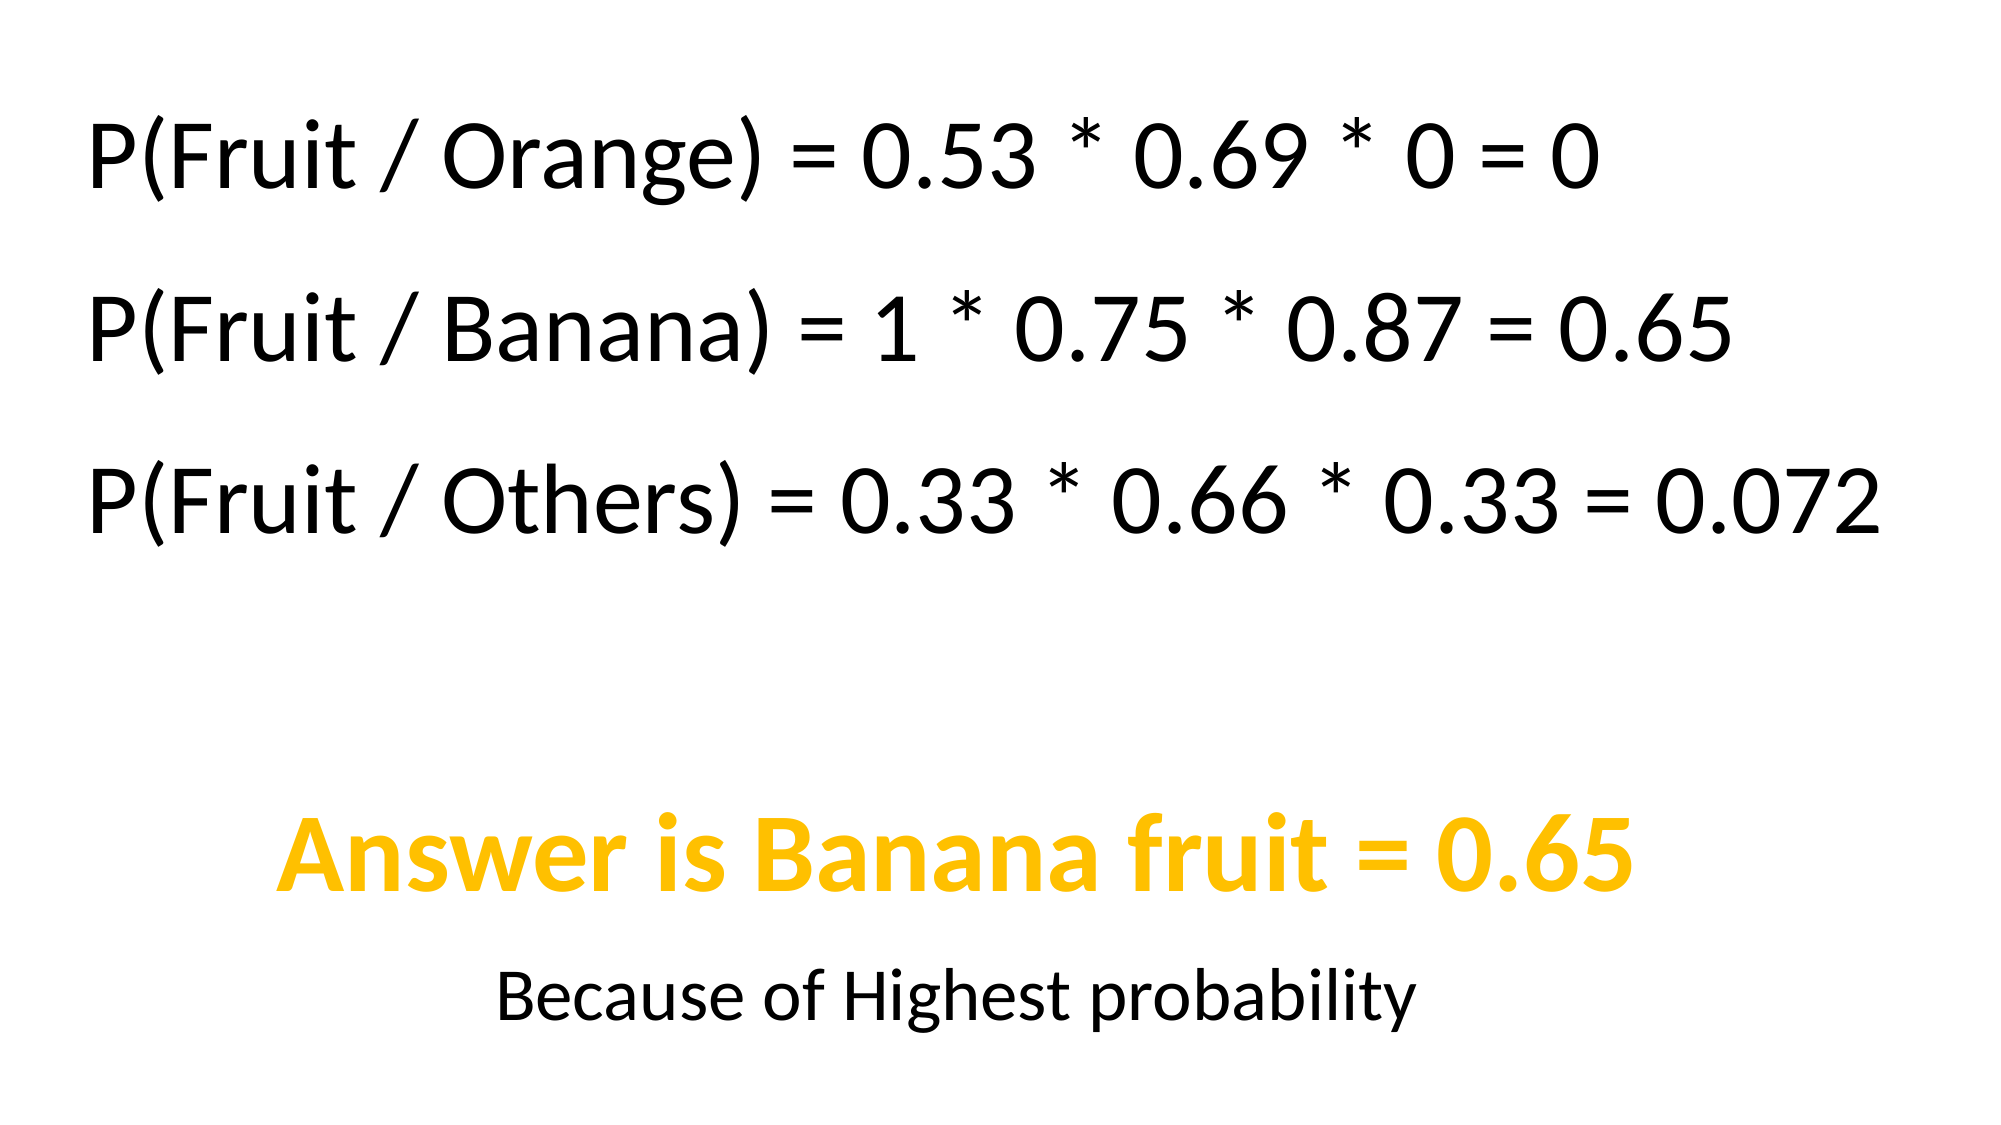

P(Fruit / Orange) = 0.53 * 0.69 * 0 = 0
P(Fruit / Banana) = 1 * 0.75 * 0.87 = 0.65
P(Fruit / Others) = 0.33 * 0.66 * 0.33 = 0.072
Answer is Banana fruit = 0.65
Because of Highest probability